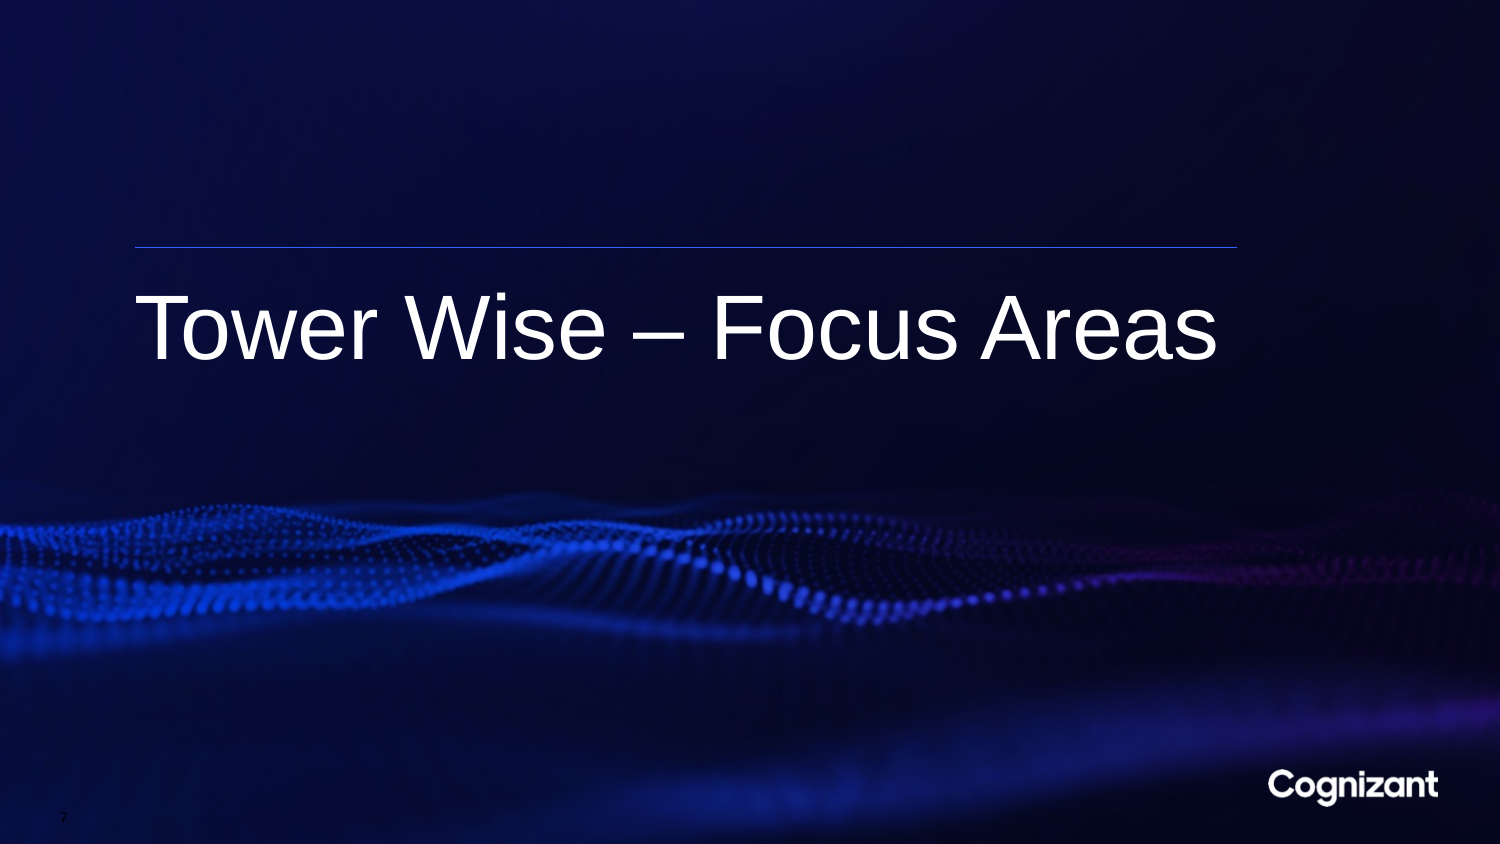

# Tower Wise – Focus Areas
7